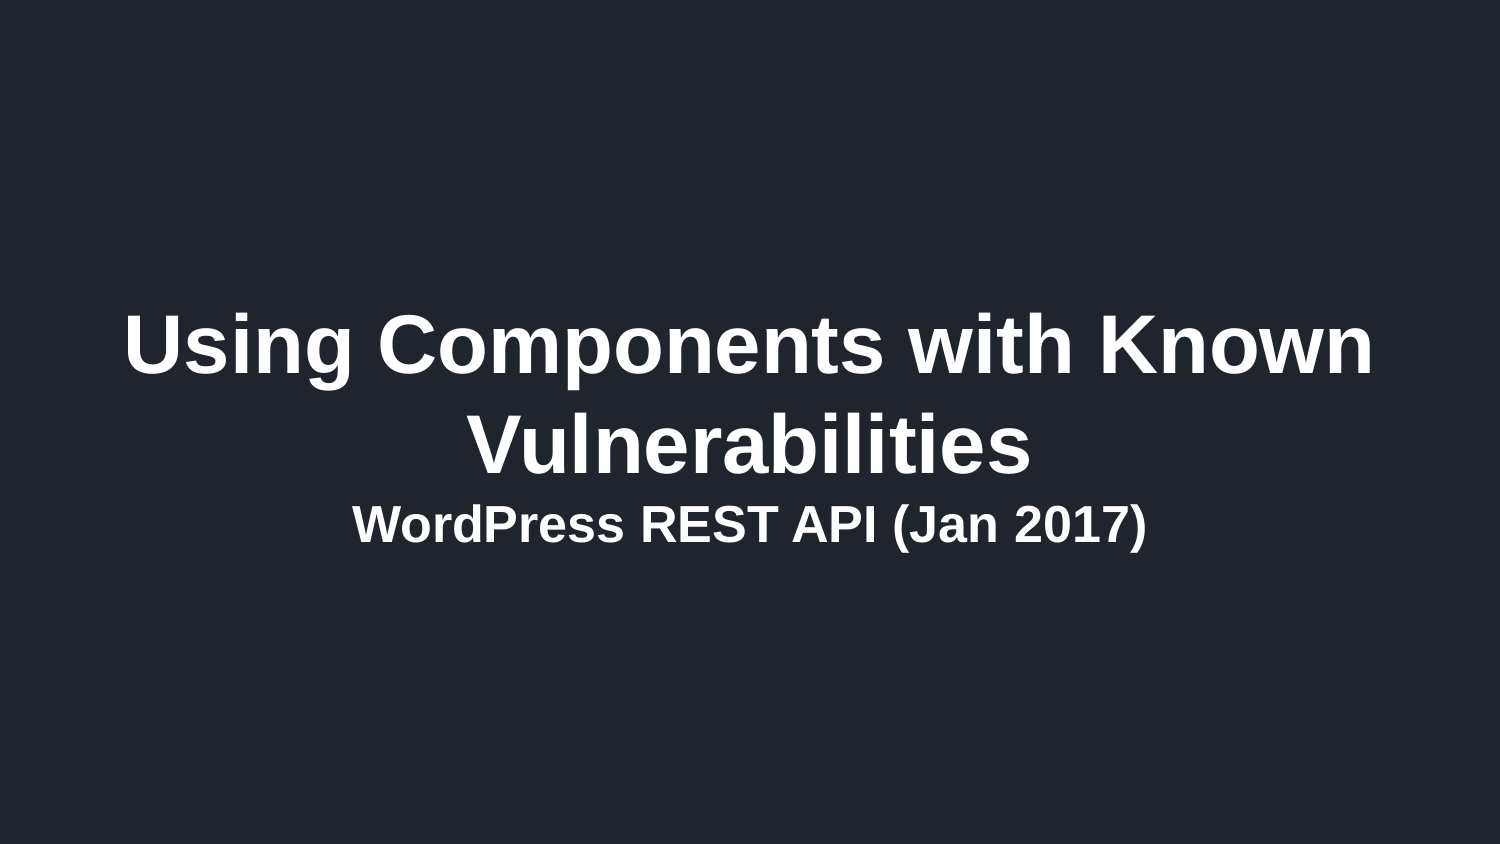

# Using Components with Known Vulnerabilities WordPress REST API (Jan 2017)